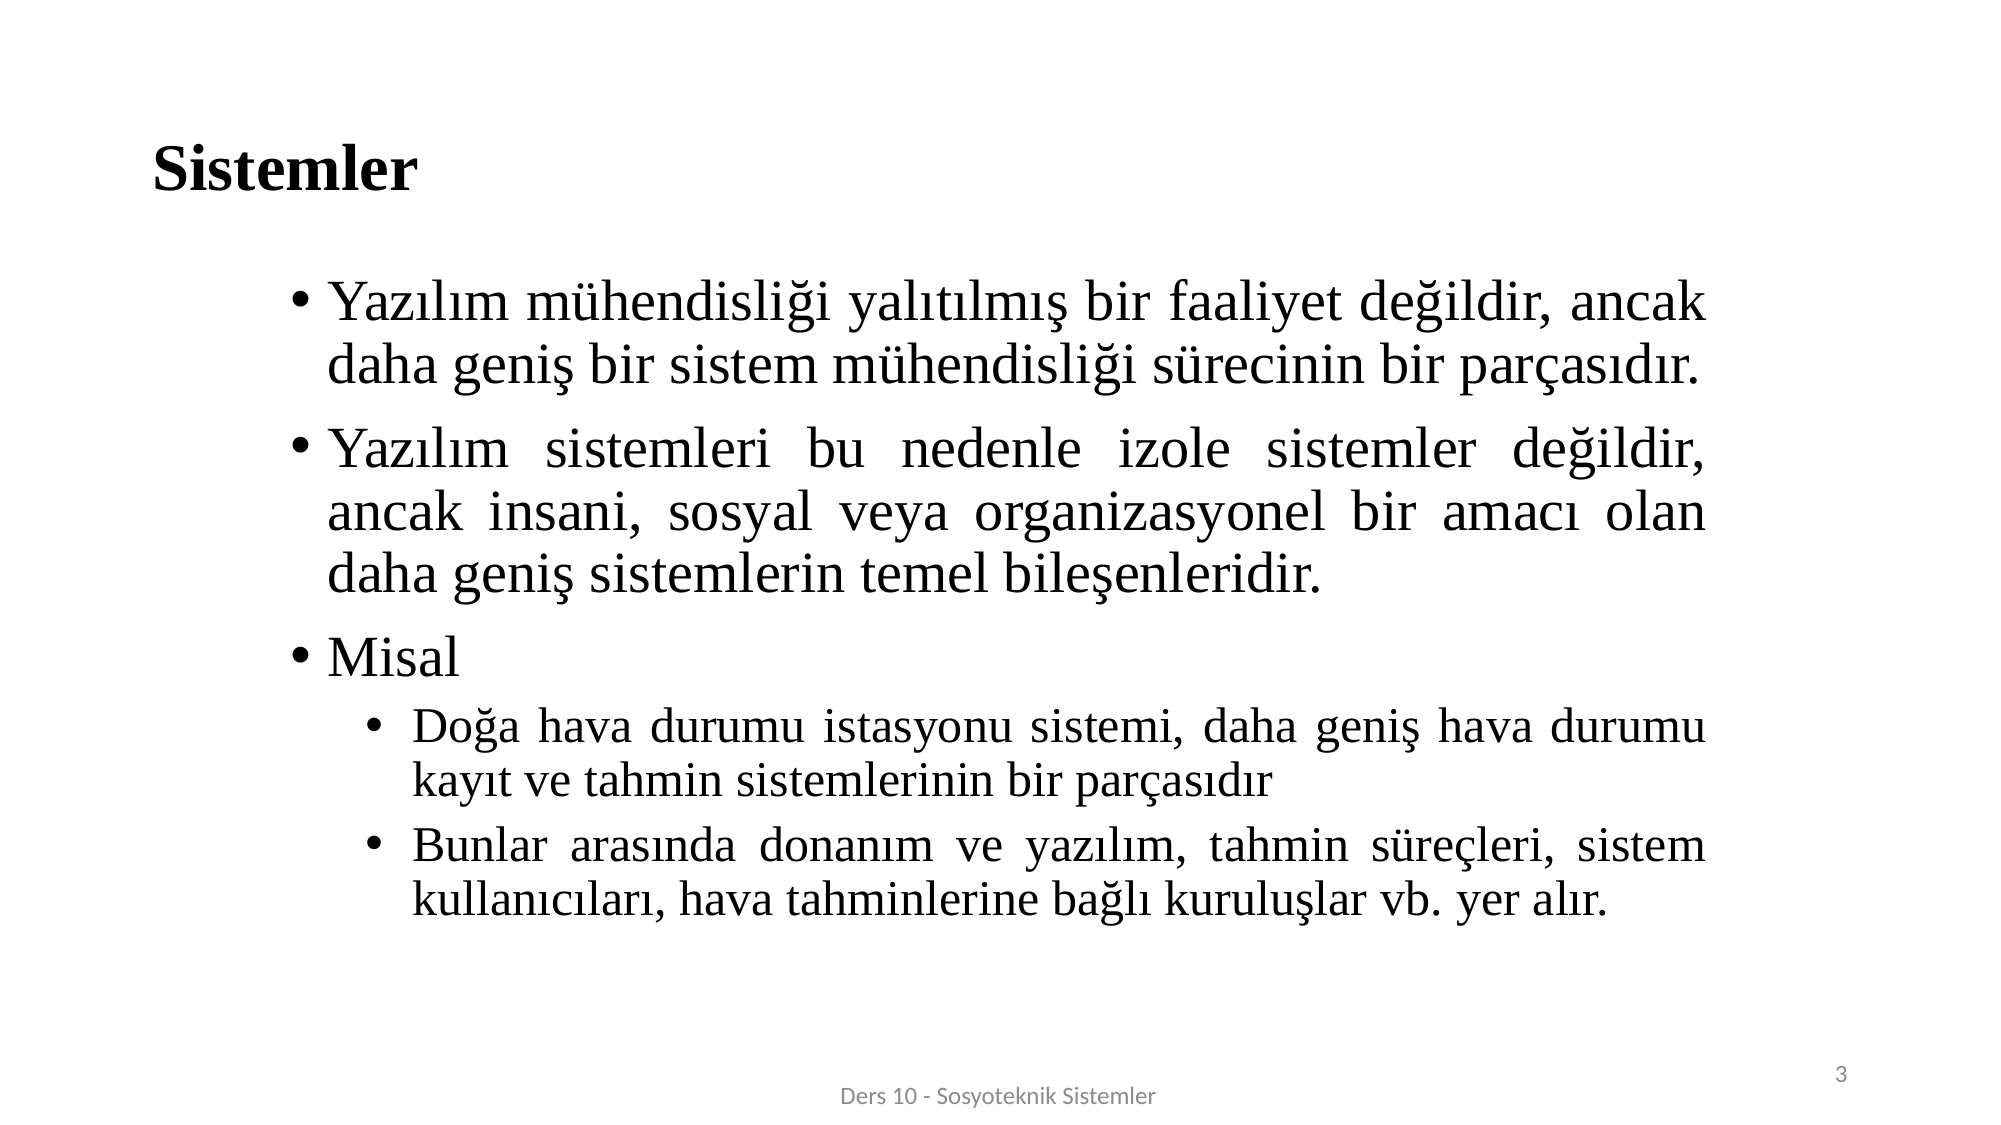

# Sistemler
Yazılım mühendisliği yalıtılmış bir faaliyet değildir, ancak daha geniş bir sistem mühendisliği sürecinin bir parçasıdır.
Yazılım sistemleri bu nedenle izole sistemler değildir, ancak insani, sosyal veya organizasyonel bir amacı olan daha geniş sistemlerin temel bileşenleridir.
Misal
Doğa hava durumu istasyonu sistemi, daha geniş hava durumu kayıt ve tahmin sistemlerinin bir parçasıdır
Bunlar arasında donanım ve yazılım, tahmin süreçleri, sistem kullanıcıları, hava tahminlerine bağlı kuruluşlar vb. yer alır.
3
Ders 10 - Sosyoteknik Sistemler